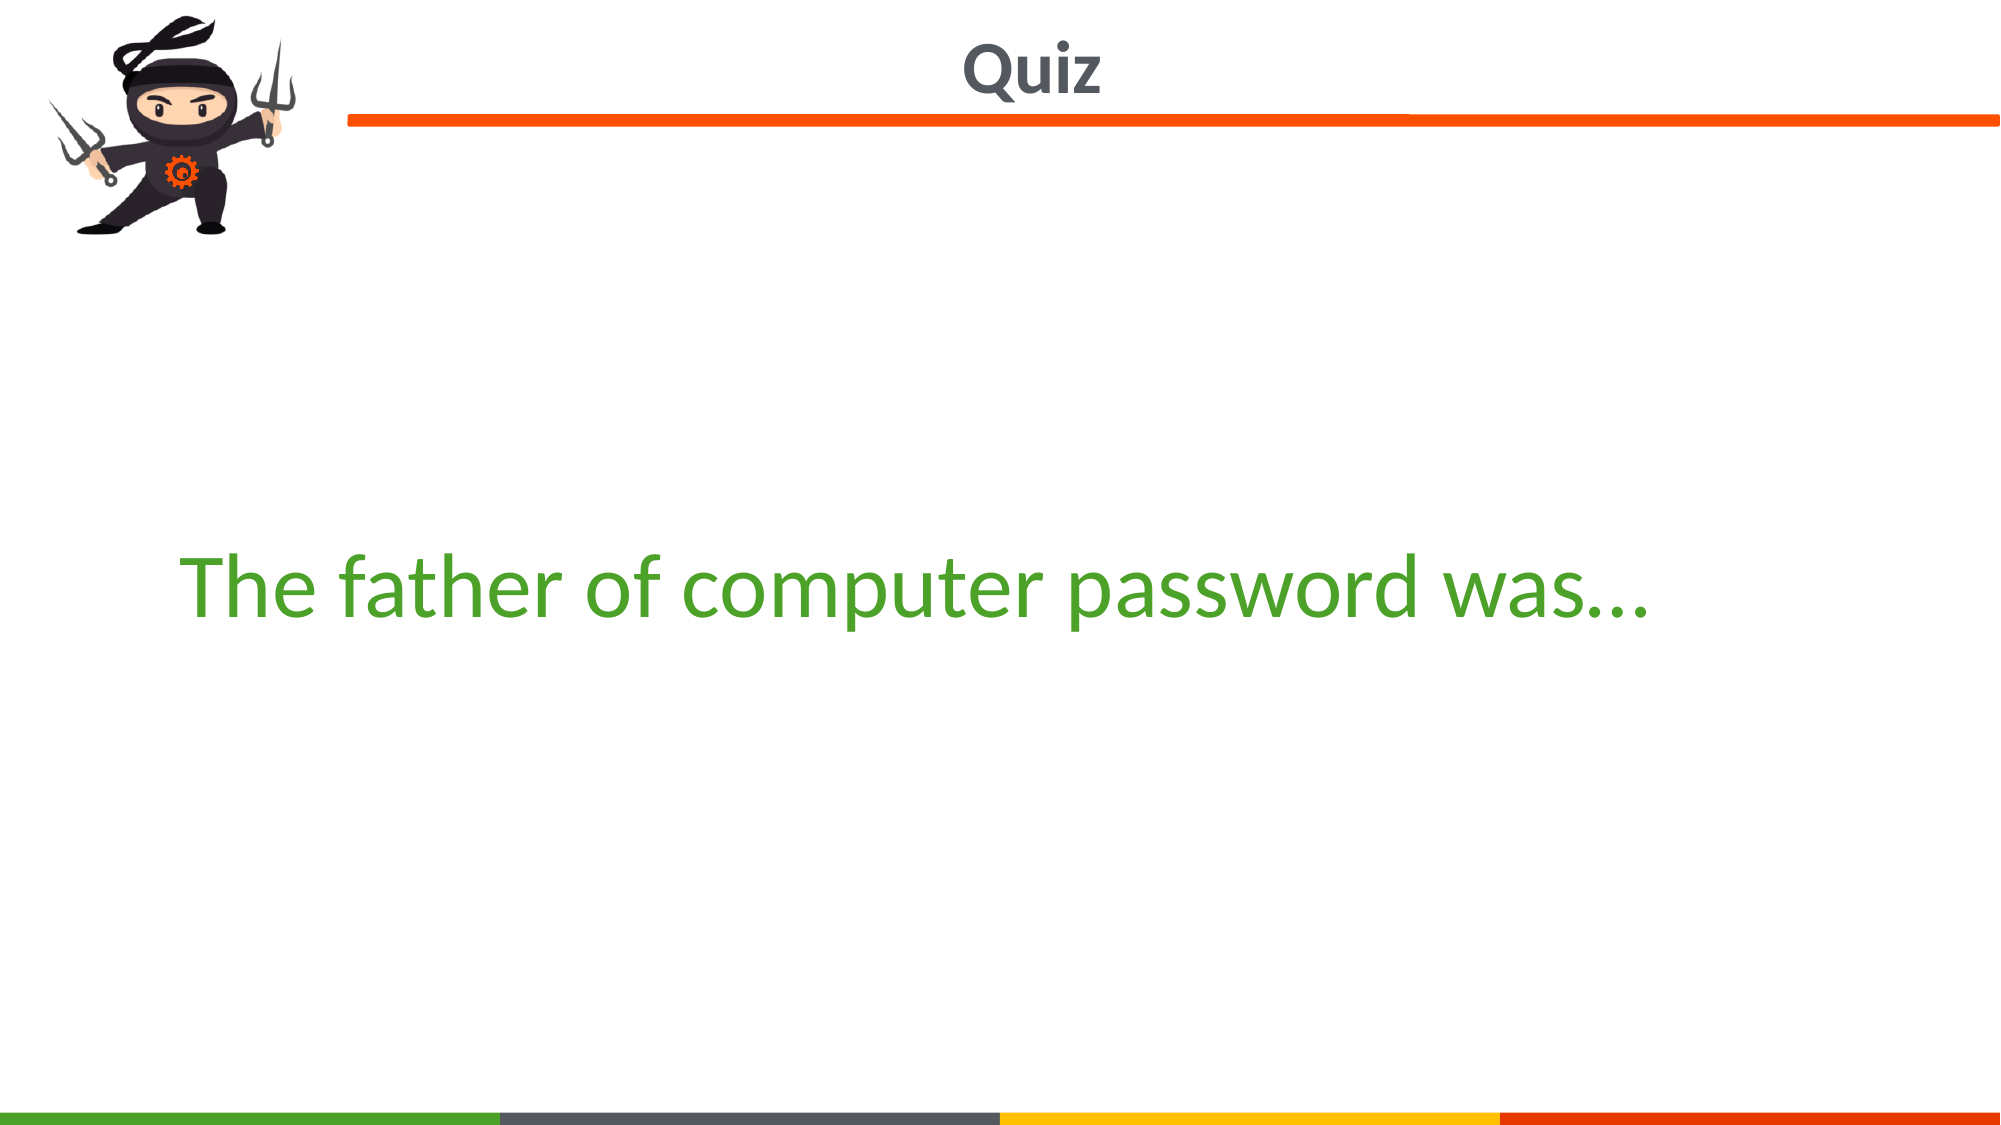

Quiz
The father of computer password was…